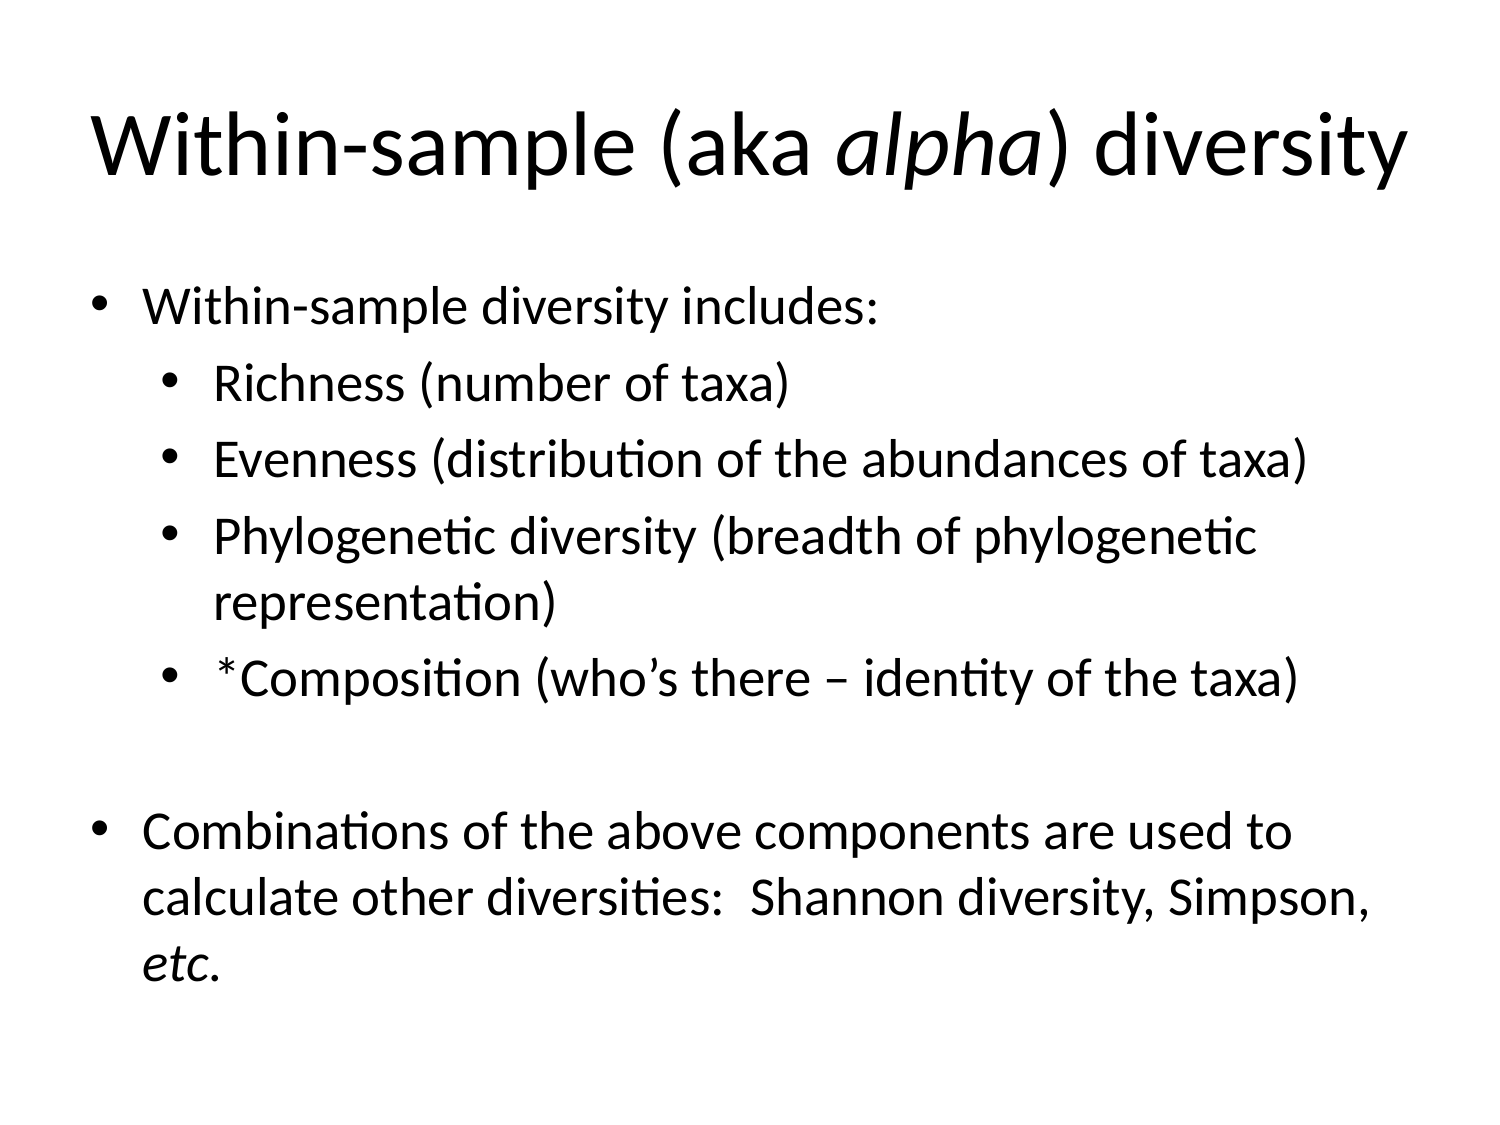

# Within-sample (aka alpha) diversity
Within-sample diversity includes:
Richness (number of taxa)
Evenness (distribution of the abundances of taxa)
Phylogenetic diversity (breadth of phylogenetic representation)
*Composition (who’s there – identity of the taxa)

Combinations of the above components are used to calculate other diversities:  Shannon diversity, Simpson, etc.